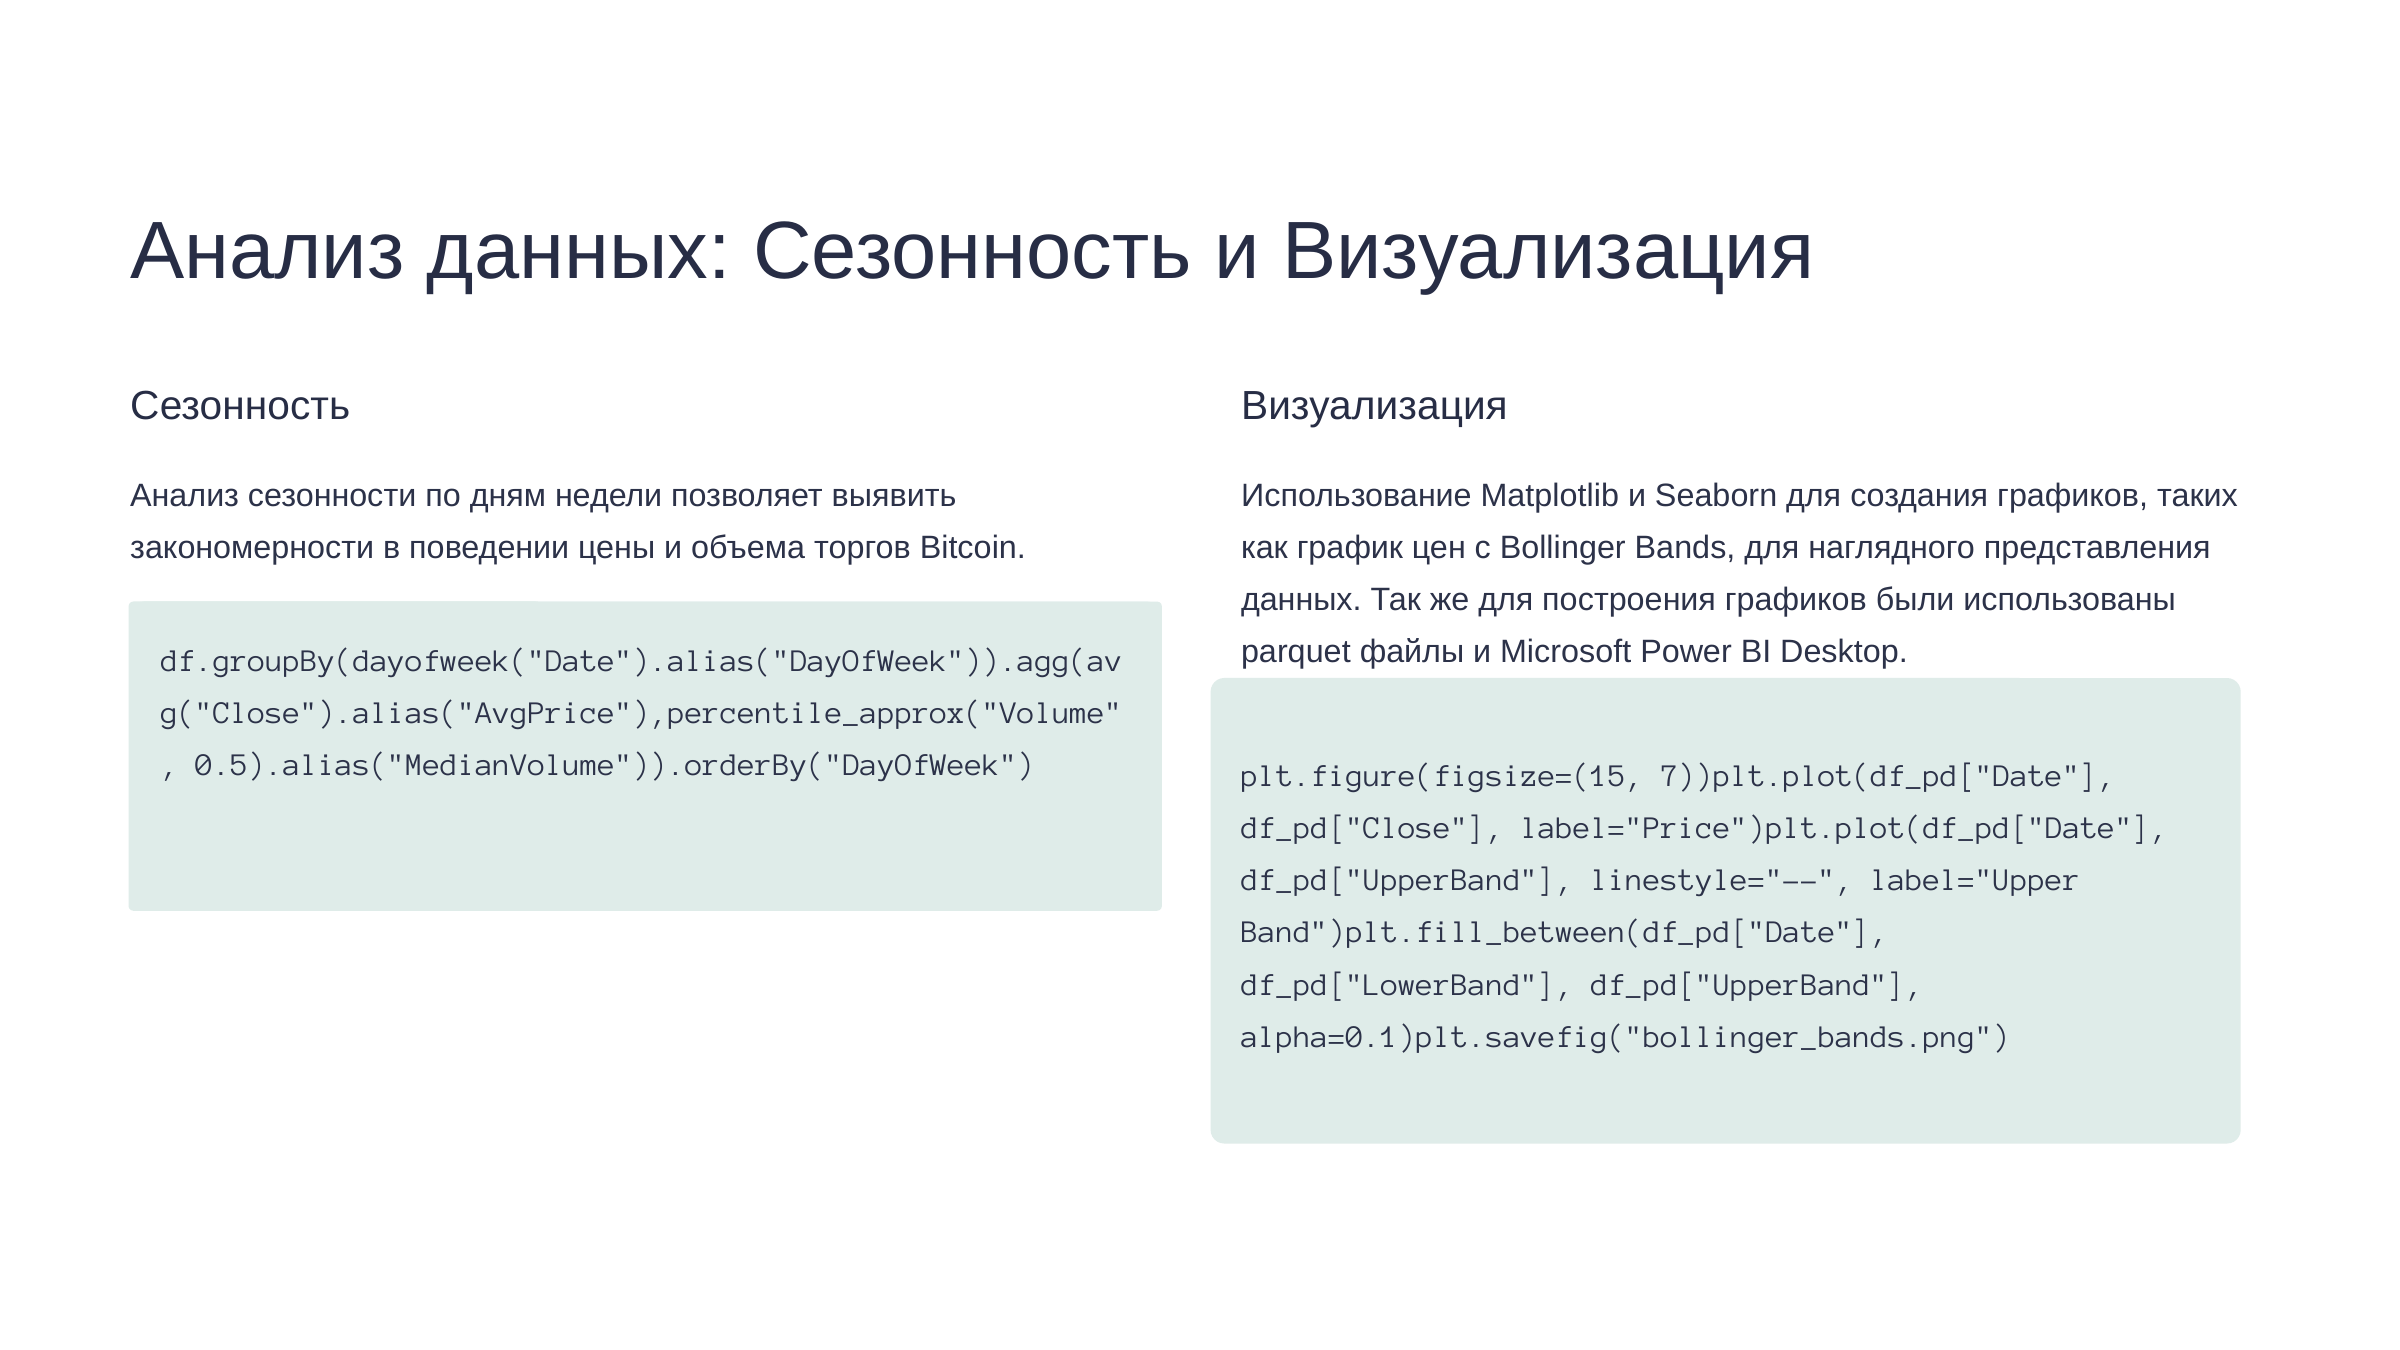

Анализ данных: Сезонность и Визуализация
Сезонность
Визуализация
Анализ сезонности по дням недели позволяет выявить закономерности в поведении цены и объема торгов Bitcoin.
Использование Matplotlib и Seaborn для создания графиков, таких как график цен с Bollinger Bands, для наглядного представления данных. Так же для построения графиков были использованы parquet файлы и Microsoft Power BI Desktop.

df.groupBy(dayofweek("Date").alias("DayOfWeek")).agg(avg("Close").alias("AvgPrice"),percentile_approx("Volume", 0.5).alias("MedianVolume")).orderBy("DayOfWeek")

plt.figure(figsize=(15, 7))plt.plot(df_pd["Date"], df_pd["Close"], label="Price")plt.plot(df_pd["Date"], df_pd["UpperBand"], linestyle="--", label="Upper Band")plt.fill_between(df_pd["Date"], df_pd["LowerBand"], df_pd["UpperBand"], alpha=0.1)plt.savefig("bollinger_bands.png")